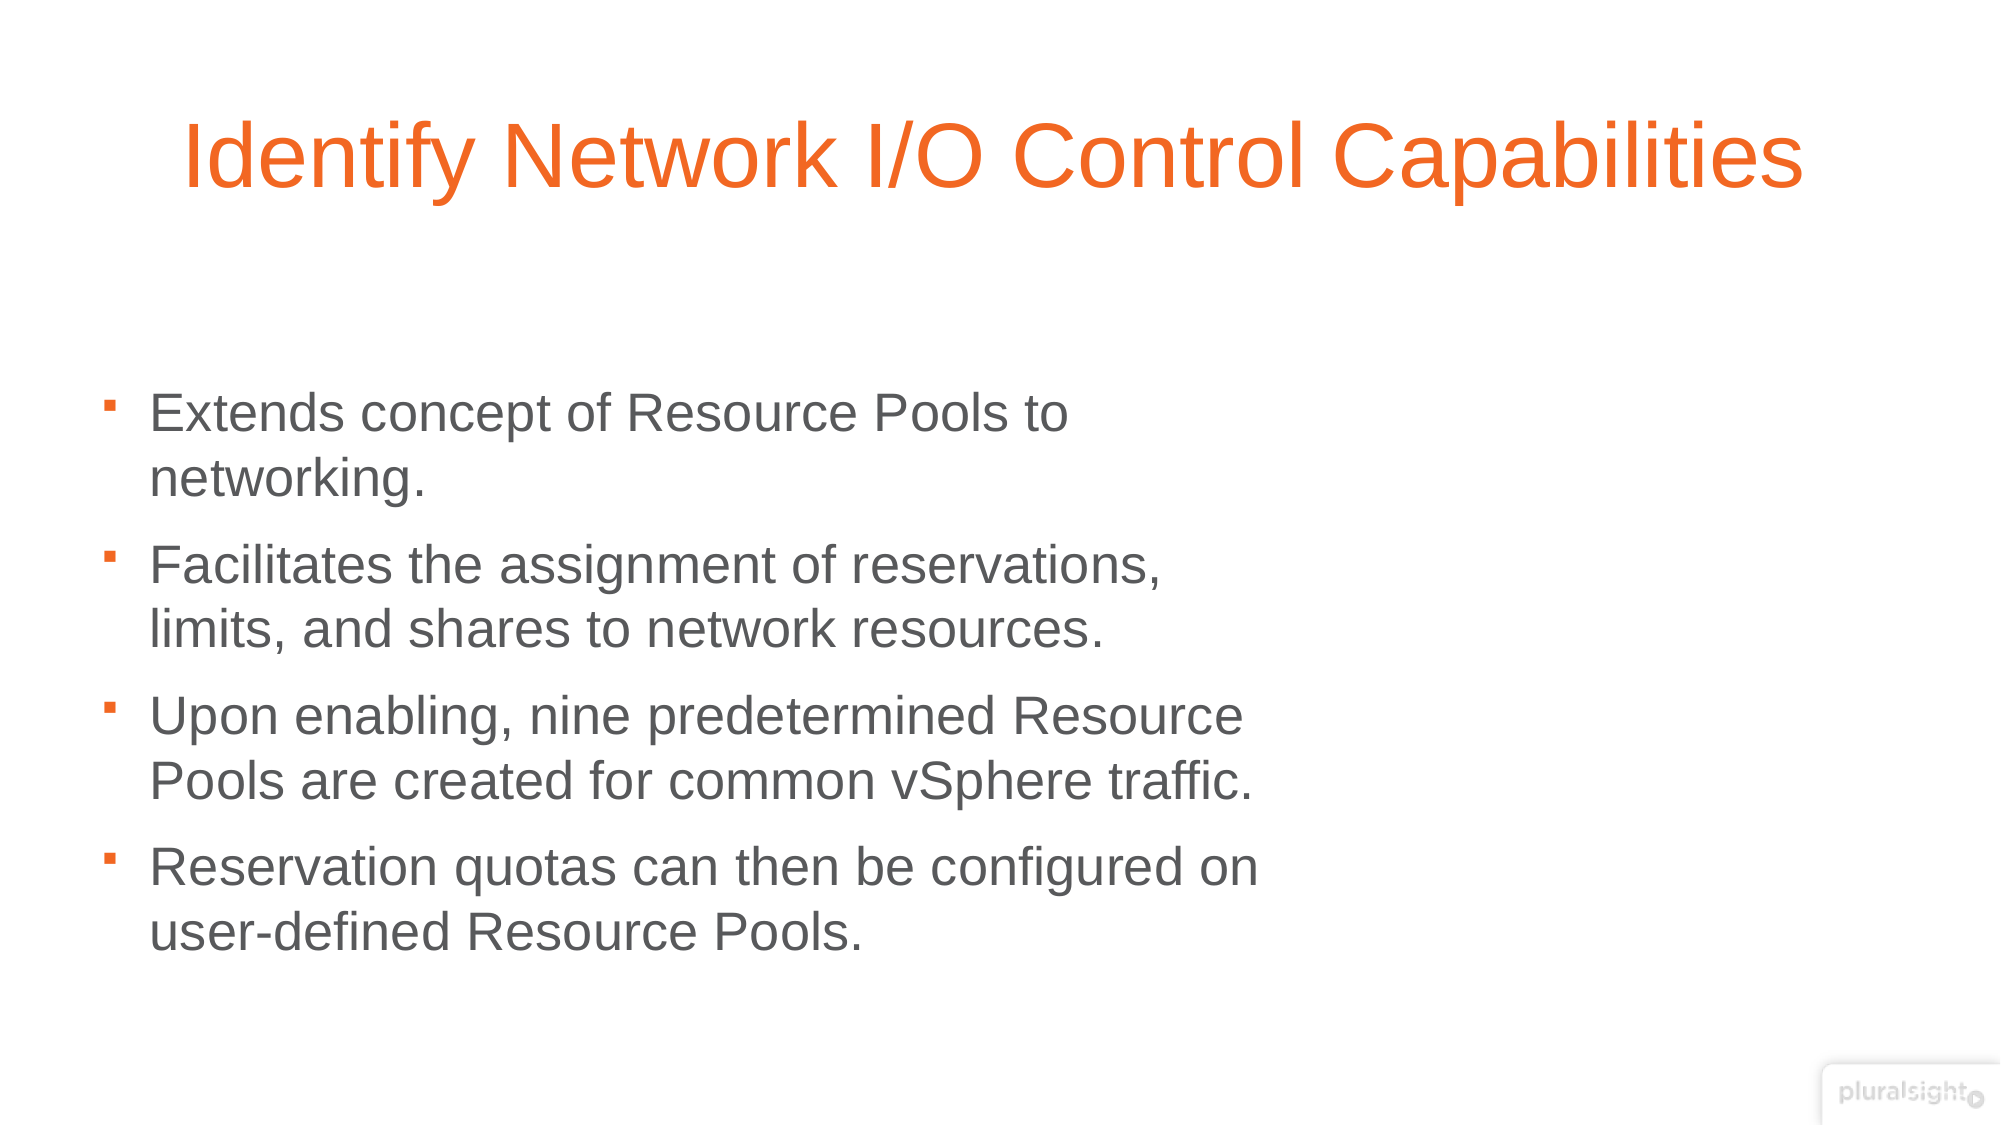

# Identify Network I/O Control Capabilities

Extends concept of Resource Pools to networking.
Facilitates the assignment of reservations, limits, and shares to network resources.
Upon enabling, nine predetermined Resource Pools are created for common vSphere traffic.
Reservation quotas can then be configured on user-defined Resource Pools.